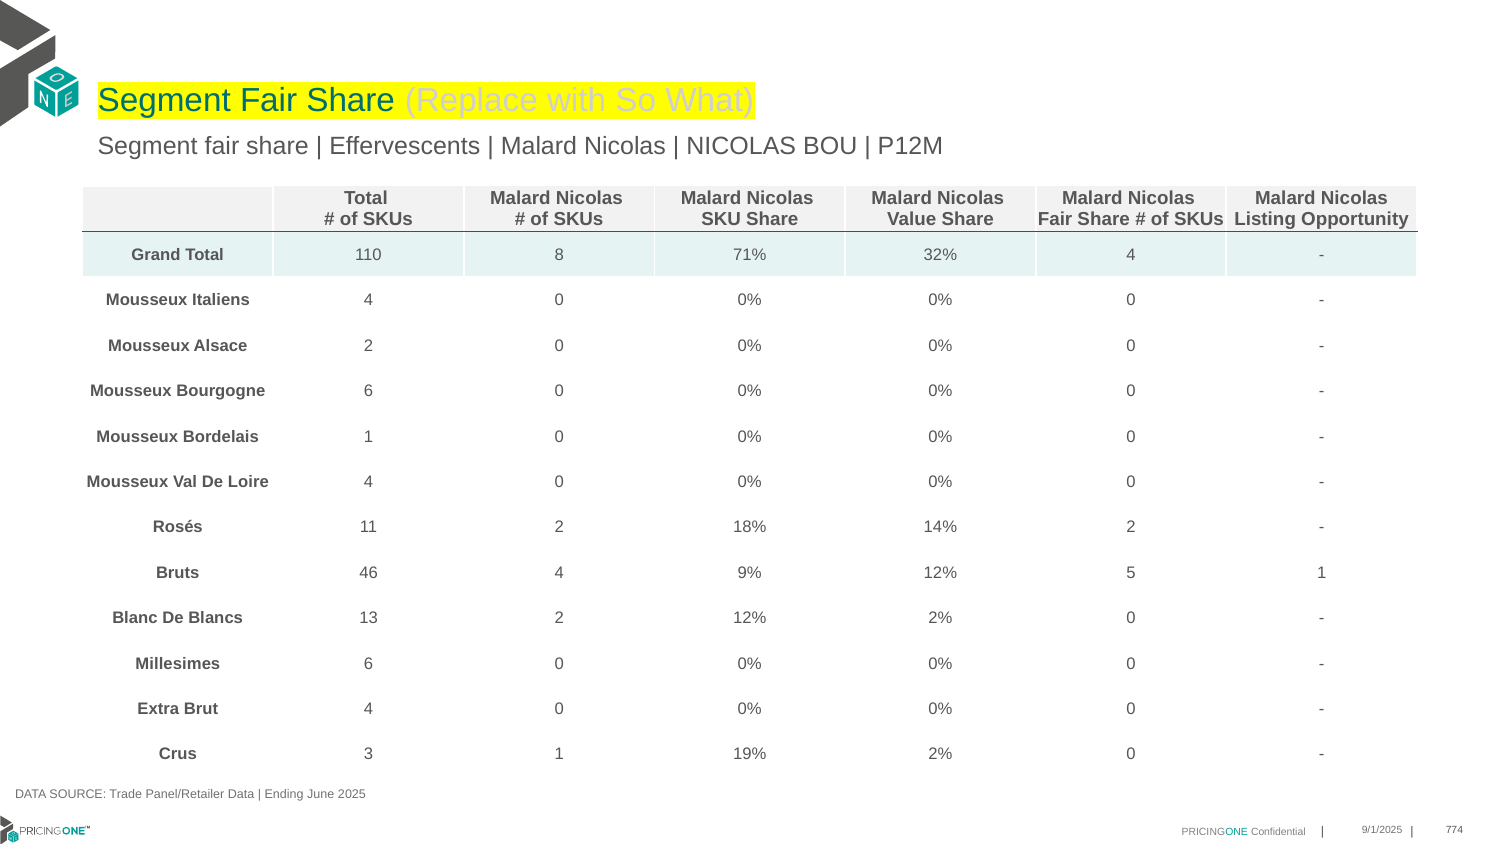

# Segment Fair Share (Replace with So What)
Segment fair share | Effervescents | Malard Nicolas | NICOLAS BOU | P12M
|  | Total # of SKUs | Malard Nicolas # of SKUs | Malard Nicolas SKU Share | Malard Nicolas Value Share | Malard Nicolas Fair Share # of SKUs | Malard Nicolas Listing Opportunity |
| --- | --- | --- | --- | --- | --- | --- |
| Grand Total | 110 | 8 | 71% | 32% | 4 | - |
| Mousseux Italiens | 4 | 0 | 0% | 0% | 0 | - |
| Mousseux Alsace | 2 | 0 | 0% | 0% | 0 | - |
| Mousseux Bourgogne | 6 | 0 | 0% | 0% | 0 | - |
| Mousseux Bordelais | 1 | 0 | 0% | 0% | 0 | - |
| Mousseux Val De Loire | 4 | 0 | 0% | 0% | 0 | - |
| Rosés | 11 | 2 | 18% | 14% | 2 | - |
| Bruts | 46 | 4 | 9% | 12% | 5 | 1 |
| Blanc De Blancs | 13 | 2 | 12% | 2% | 0 | - |
| Millesimes | 6 | 0 | 0% | 0% | 0 | - |
| Extra Brut | 4 | 0 | 0% | 0% | 0 | - |
| Crus | 3 | 1 | 19% | 2% | 0 | - |
DATA SOURCE: Trade Panel/Retailer Data | Ending June 2025

9/1/2025
774